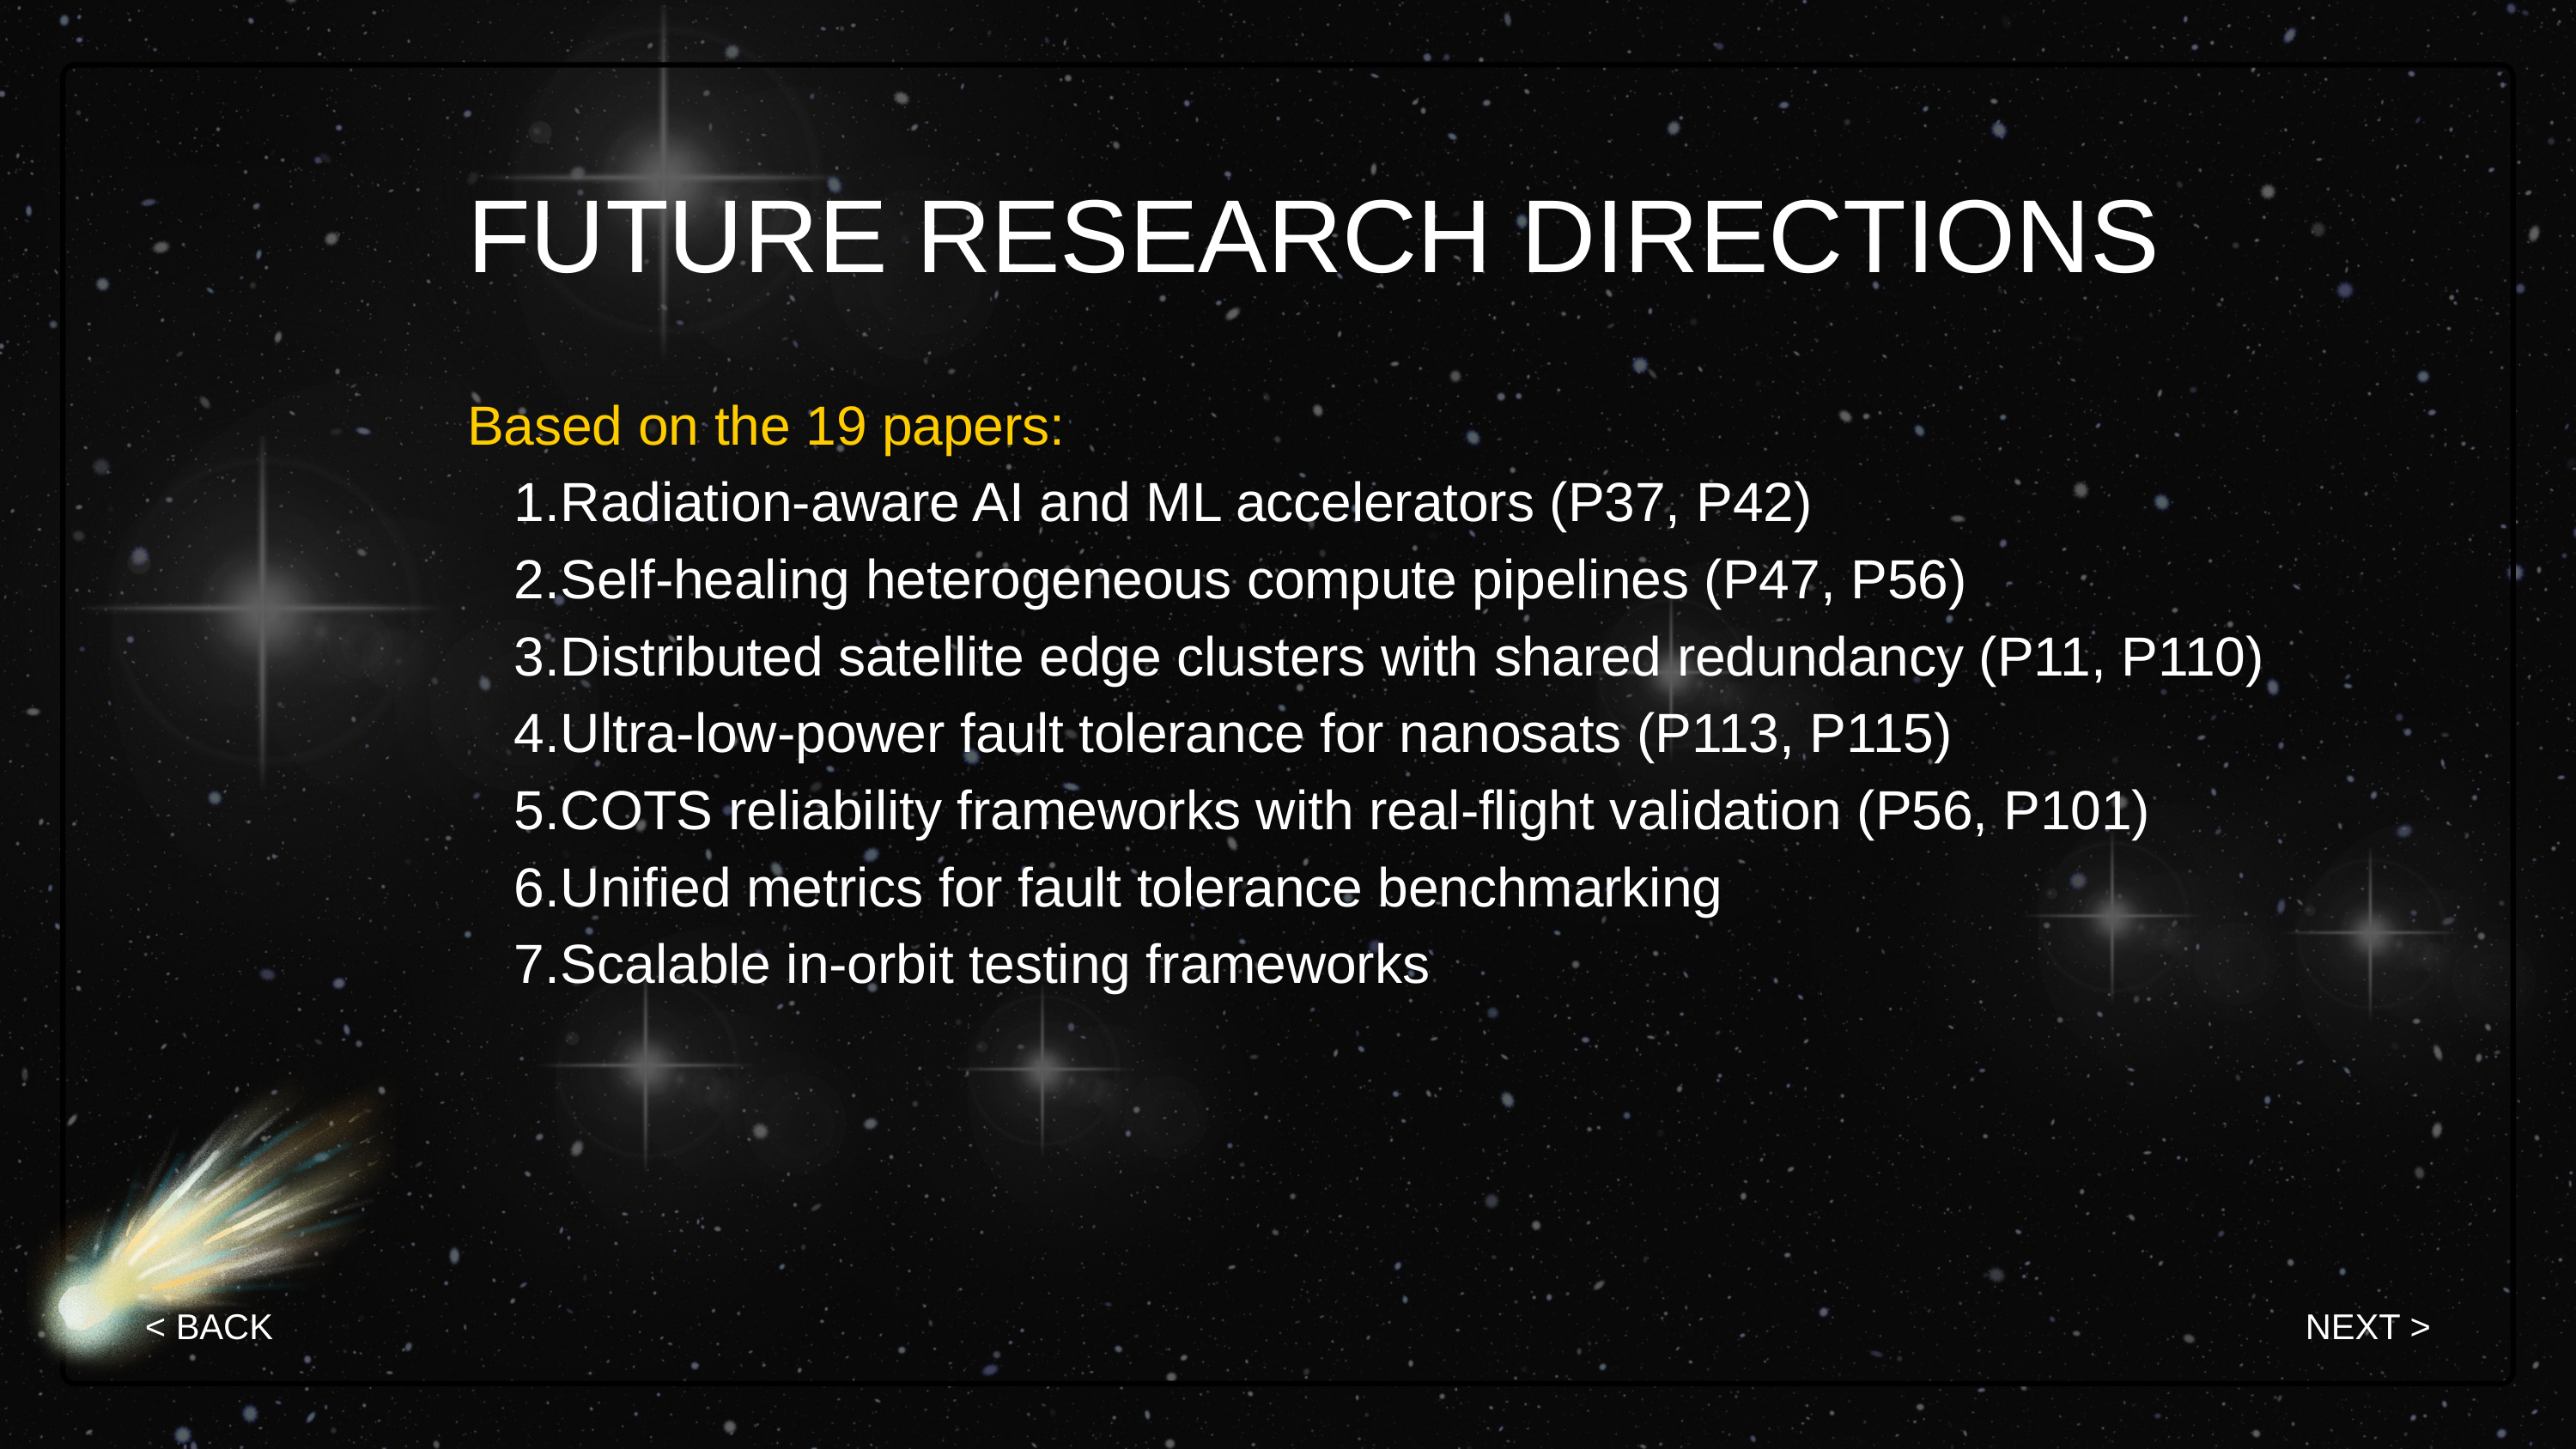

FUTURE RESEARCH DIRECTIONS
Based on the 19 papers:
Radiation-aware AI and ML accelerators (P37, P42)
Self-healing heterogeneous compute pipelines (P47, P56)
Distributed satellite edge clusters with shared redundancy (P11, P110)
Ultra-low-power fault tolerance for nanosats (P113, P115)
COTS reliability frameworks with real-flight validation (P56, P101)
Unified metrics for fault tolerance benchmarking
Scalable in-orbit testing frameworks

< BACK
NEXT >